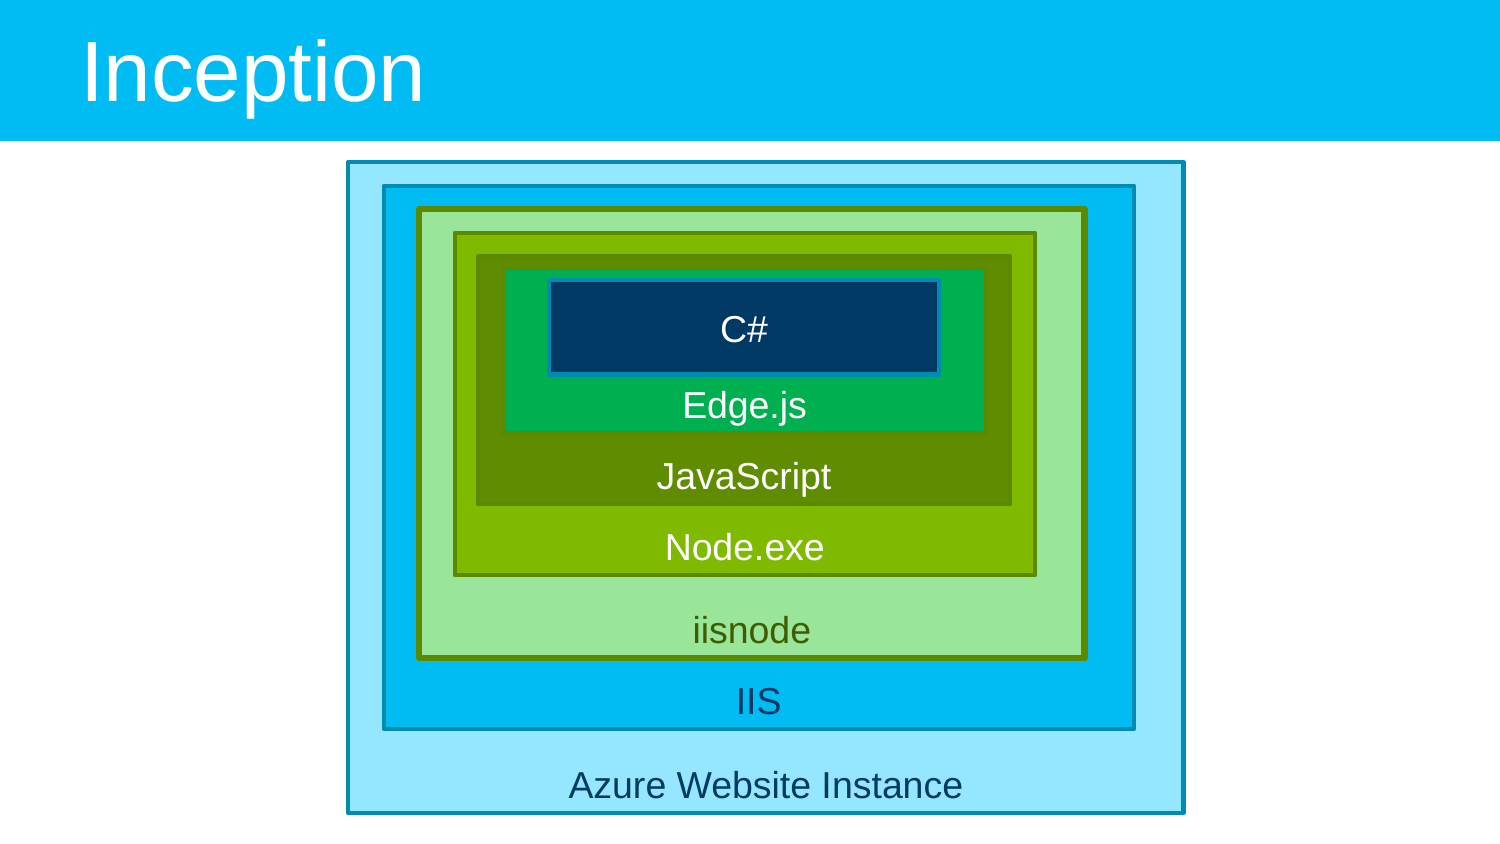

# Inception
Azure Website Instance
IIS
iisnode
Node.exe
JavaScript
Edge.js
C#